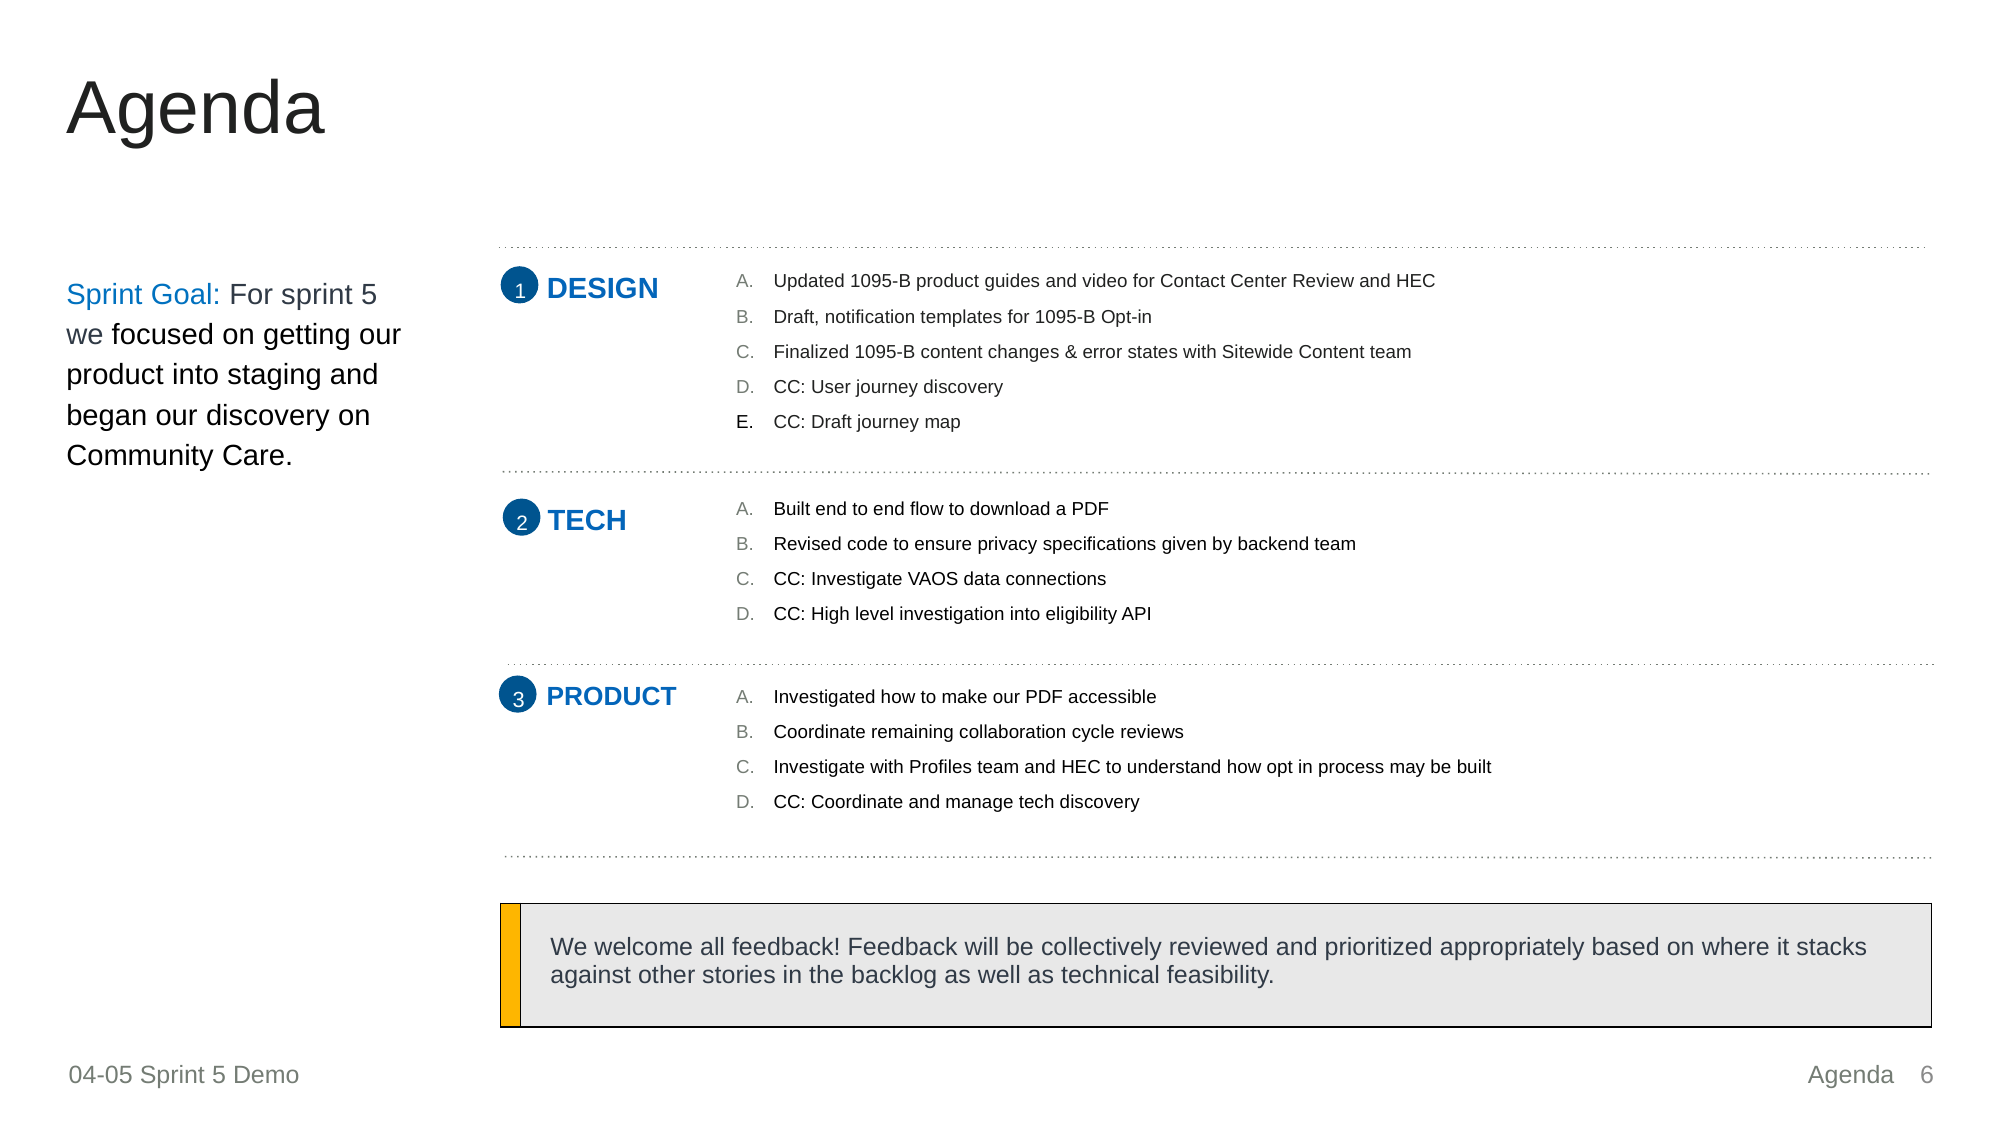

# Agenda
Sprint Goal: For sprint 5 we focused on getting our product into staging and began our discovery on Community Care.
DESIGN
1
Updated 1095-B product guides and video for Contact Center Review and HEC
Draft, notification templates for 1095-B Opt-in
Finalized 1095-B content changes & error states with Sitewide Content team
CC: User journey discovery
CC: Draft journey map

Built end to end flow to download a PDF
Revised code to ensure privacy specifications given by backend team
CC: Investigate VAOS data connections
CC: High level investigation into eligibility API
TECH
2
PRODUCT
3
Investigated how to make our PDF accessible
Coordinate remaining collaboration cycle reviews
Investigate with Profiles team and HEC to understand how opt in process may be built
CC: Coordinate and manage tech discovery
|  | We welcome all feedback! Feedback will be collectively reviewed and prioritized appropriately based on where it stacks against other stories in the backlog as well as technical feasibility. |
| --- | --- |
6
04-05 Sprint 5 Demo
Agenda